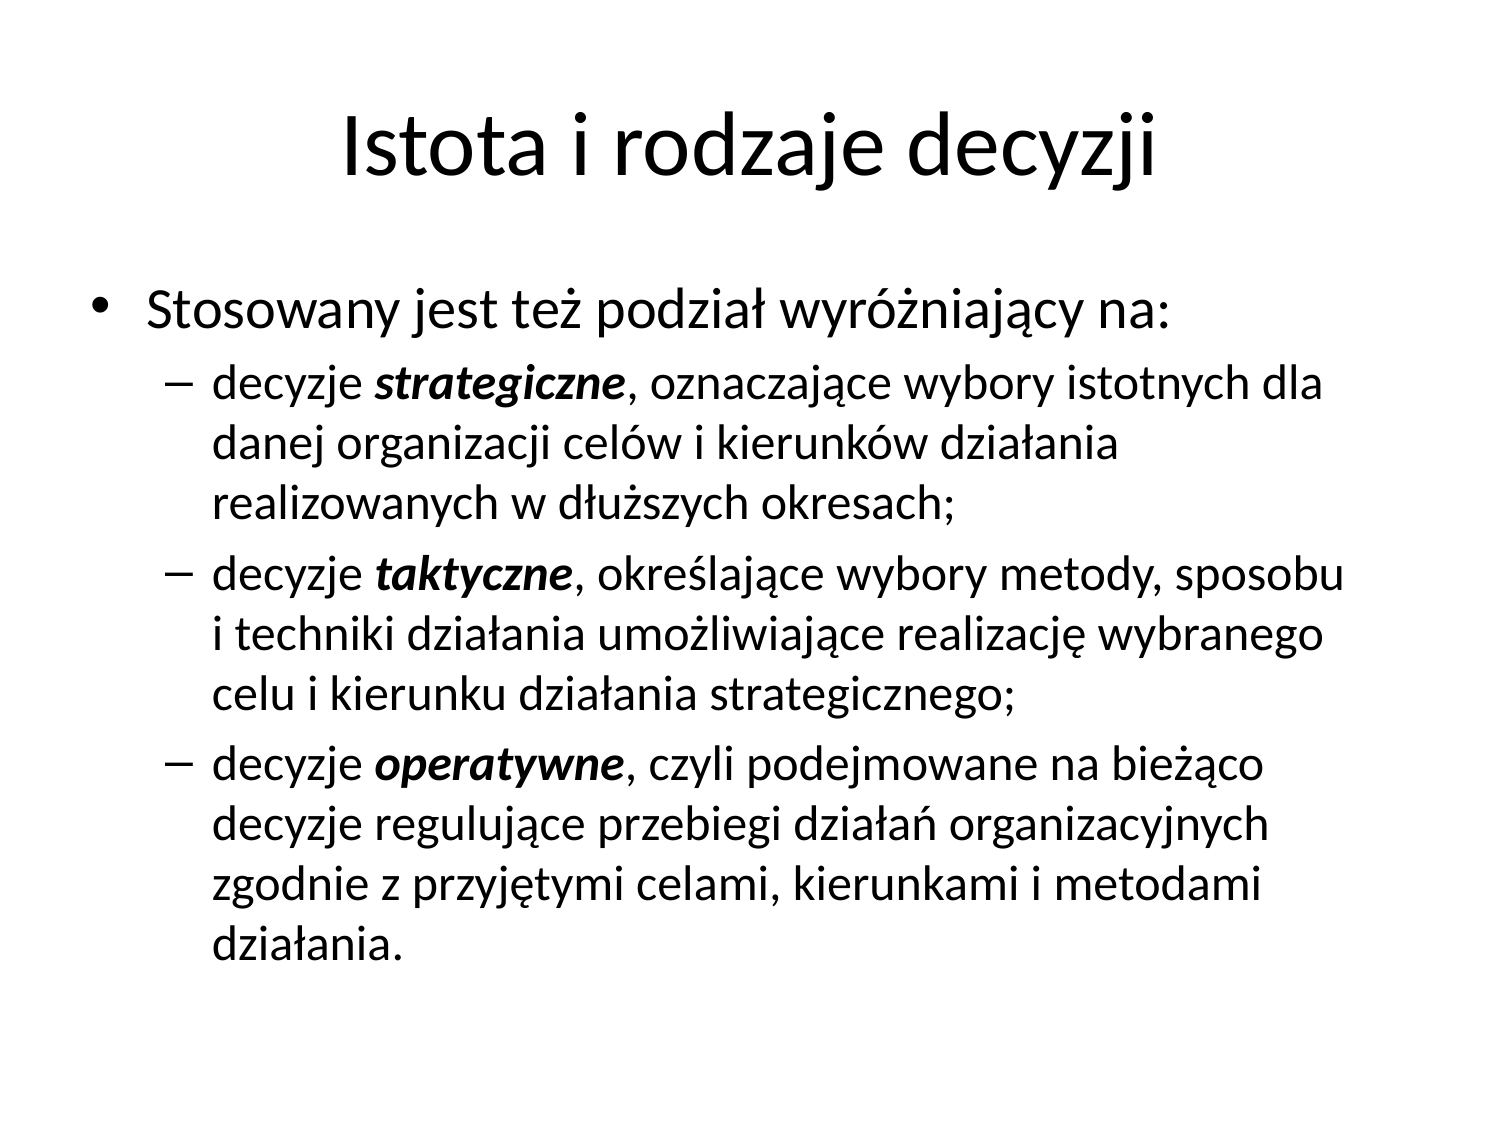

# Istota i rodzaje decyzji
Stosowany jest też podział wyróżniający na:
decyzje strategiczne, oznaczające wybory istotnych dla danej organizacji celów i kierunków działania realizowanych w dłuższych okresach;
decyzje taktyczne, określające wybory metody, sposobu
i techniki działania umożliwiające realizację wybranego celu i kierunku działania strategicznego;
decyzje operatywne, czyli podejmowane na bieżąco decyzje regulujące przebiegi działań organizacyjnych zgodnie z przyjętymi celami, kierunkami i metodami działania.